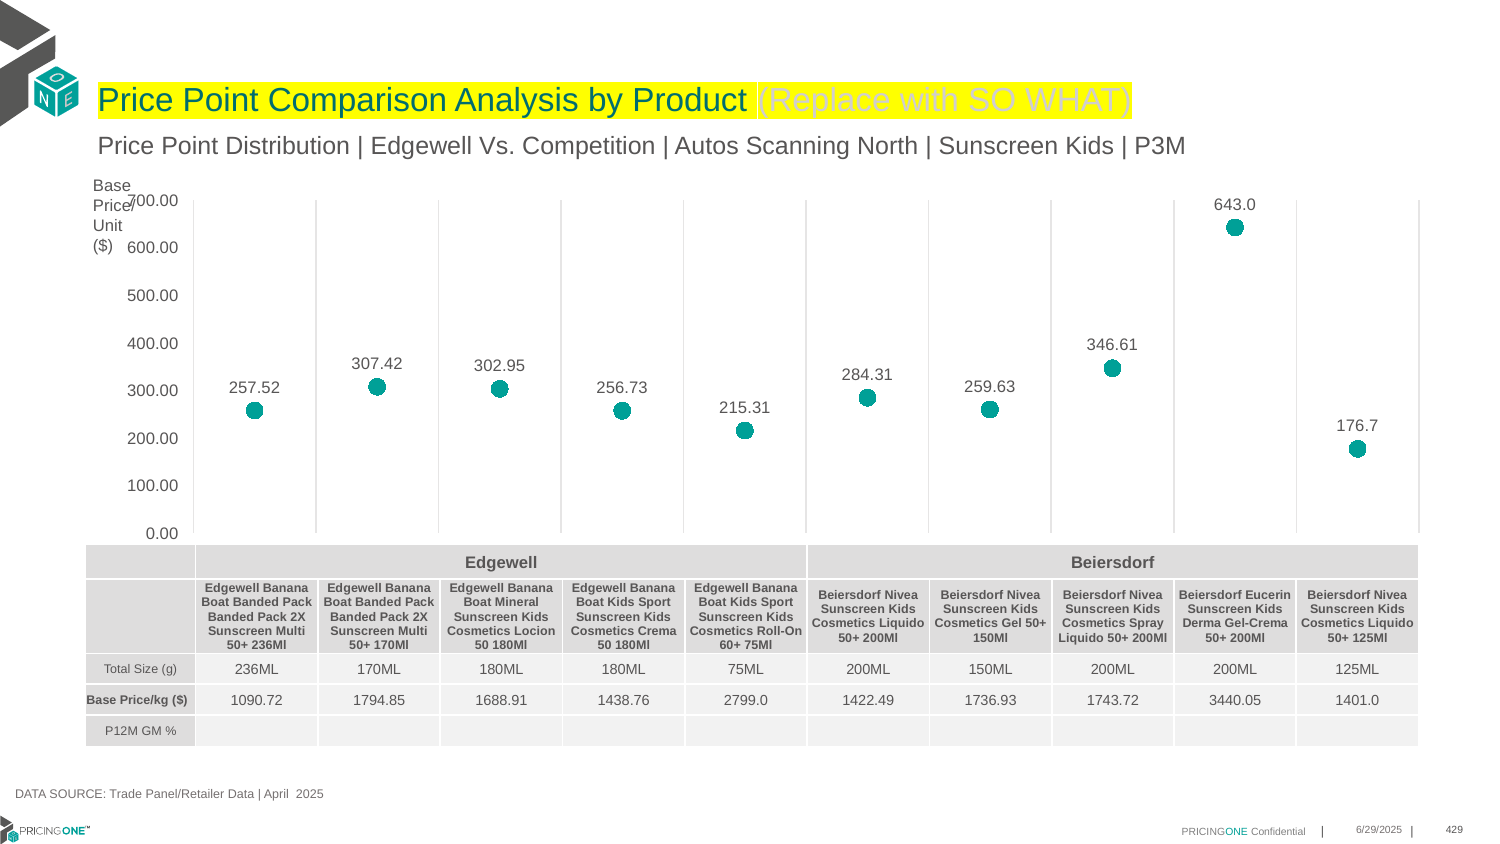

# Price Point Comparison Analysis by Product (Replace with SO WHAT)
Price Point Distribution | Edgewell Vs. Competition | Autos Scanning North | Sunscreen Kids | P3M
Base Price/Unit ($)

### Chart

| Category | Base Price/Unit |
|---|---|
| Edgewell Banana Boat Banded Pack Banded Pack 2X Sunscreen Multi 50+ 236Ml | 257.52 |
| Edgewell Banana Boat Banded Pack Banded Pack 2X Sunscreen Multi 50+ 170Ml | 307.42 |
| Edgewell Banana Boat Mineral Sunscreen Kids Cosmetics Locion 50 180Ml | 302.95 |
| Edgewell Banana Boat Kids Sport Sunscreen Kids Cosmetics Crema 50 180Ml | 256.73 |
| Edgewell Banana Boat Kids Sport Sunscreen Kids Cosmetics Roll-On 60+ 75Ml | 215.31 |
| Beiersdorf Nivea Sunscreen Kids Cosmetics Liquido 50+ 200Ml | 284.31 |
| Beiersdorf Nivea Sunscreen Kids Cosmetics Gel 50+ 150Ml | 259.63 |
| Beiersdorf Nivea Sunscreen Kids Cosmetics Spray Liquido 50+ 200Ml | 346.61 |
| Beiersdorf Eucerin Sunscreen Kids Derma Gel-Crema 50+ 200Ml | 643.0 |
| Beiersdorf Nivea Sunscreen Kids Cosmetics Liquido 50+ 125Ml | 176.7 |
|  | Edgewell | Edgewell | Edgewell | Edgewell | Edgewell | Beiersdorf | Beiersdorf | Beiersdorf | Beiersdorf | Beiersdorf |
| --- | --- | --- | --- | --- | --- | --- | --- | --- | --- | --- |
|  | Edgewell Banana Boat Banded Pack Banded Pack 2X Sunscreen Multi 50+ 236Ml | Edgewell Banana Boat Banded Pack Banded Pack 2X Sunscreen Multi 50+ 170Ml | Edgewell Banana Boat Mineral Sunscreen Kids Cosmetics Locion 50 180Ml | Edgewell Banana Boat Kids Sport Sunscreen Kids Cosmetics Crema 50 180Ml | Edgewell Banana Boat Kids Sport Sunscreen Kids Cosmetics Roll-On 60+ 75Ml | Beiersdorf Nivea Sunscreen Kids Cosmetics Liquido 50+ 200Ml | Beiersdorf Nivea Sunscreen Kids Cosmetics Gel 50+ 150Ml | Beiersdorf Nivea Sunscreen Kids Cosmetics Spray Liquido 50+ 200Ml | Beiersdorf Eucerin Sunscreen Kids Derma Gel-Crema 50+ 200Ml | Beiersdorf Nivea Sunscreen Kids Cosmetics Liquido 50+ 125Ml |
| Total Size (g) | 236ML | 170ML | 180ML | 180ML | 75ML | 200ML | 150ML | 200ML | 200ML | 125ML |
| Base Price/kg ($) | 1090.72 | 1794.85 | 1688.91 | 1438.76 | 2799.0 | 1422.49 | 1736.93 | 1743.72 | 3440.05 | 1401.0 |
| P12M GM % |  |  |  |  |  |  |  |  |  |  |
DATA SOURCE: Trade Panel/Retailer Data | April  2025

6/29/2025
429